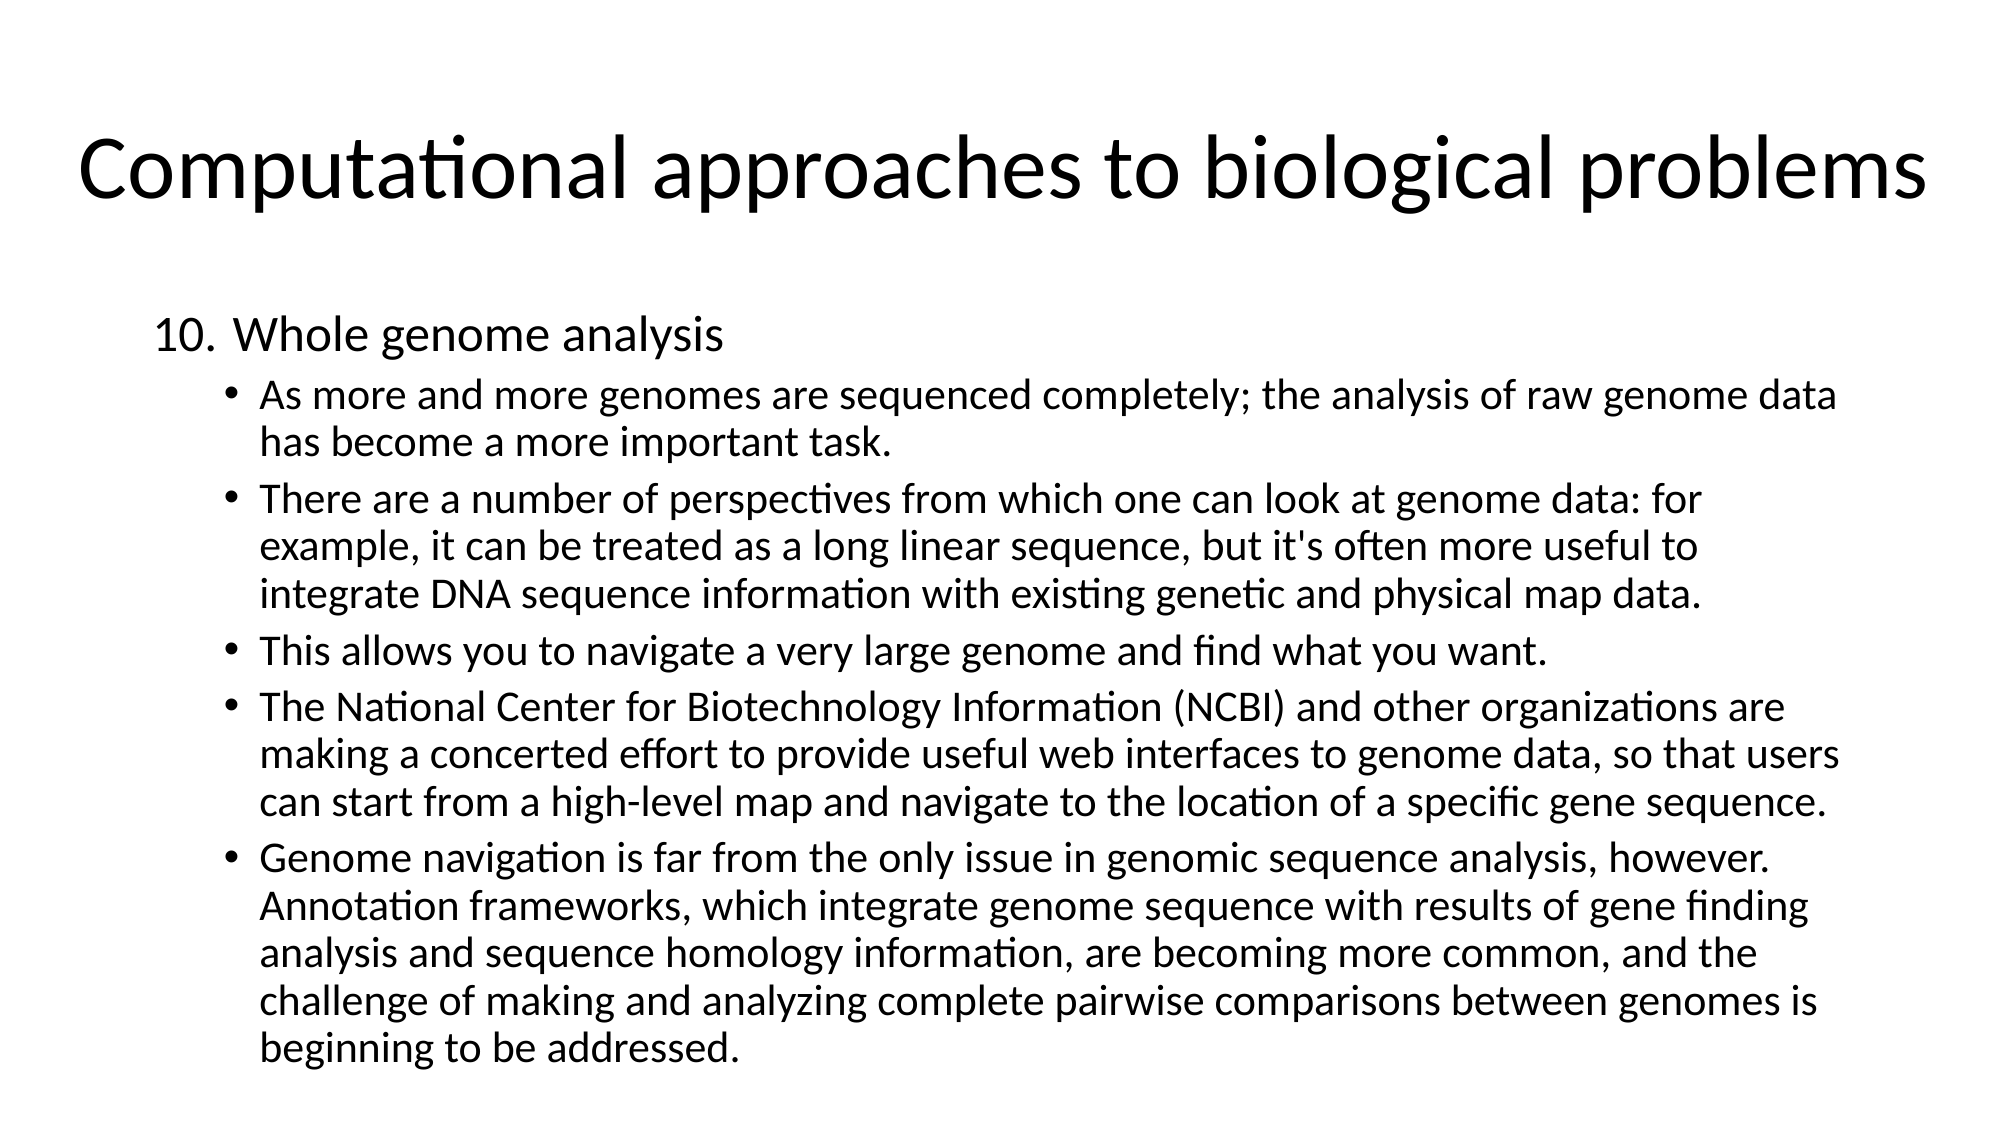

# Computational approaches to biological problems
Whole genome analysis
As more and more genomes are sequenced completely; the analysis of raw genome data has become a more important task.
There are a number of perspectives from which one can look at genome data: for example, it can be treated as a long linear sequence, but it's often more useful to integrate DNA sequence information with existing genetic and physical map data.
This allows you to navigate a very large genome and find what you want.
The National Center for Biotechnology Information (NCBI) and other organizations are making a concerted effort to provide useful web interfaces to genome data, so that users can start from a high-level map and navigate to the location of a specific gene sequence.
Genome navigation is far from the only issue in genomic sequence analysis, however. Annotation frameworks, which integrate genome sequence with results of gene finding analysis and sequence homology information, are becoming more common, and the challenge of making and analyzing complete pairwise comparisons between genomes is beginning to be addressed.